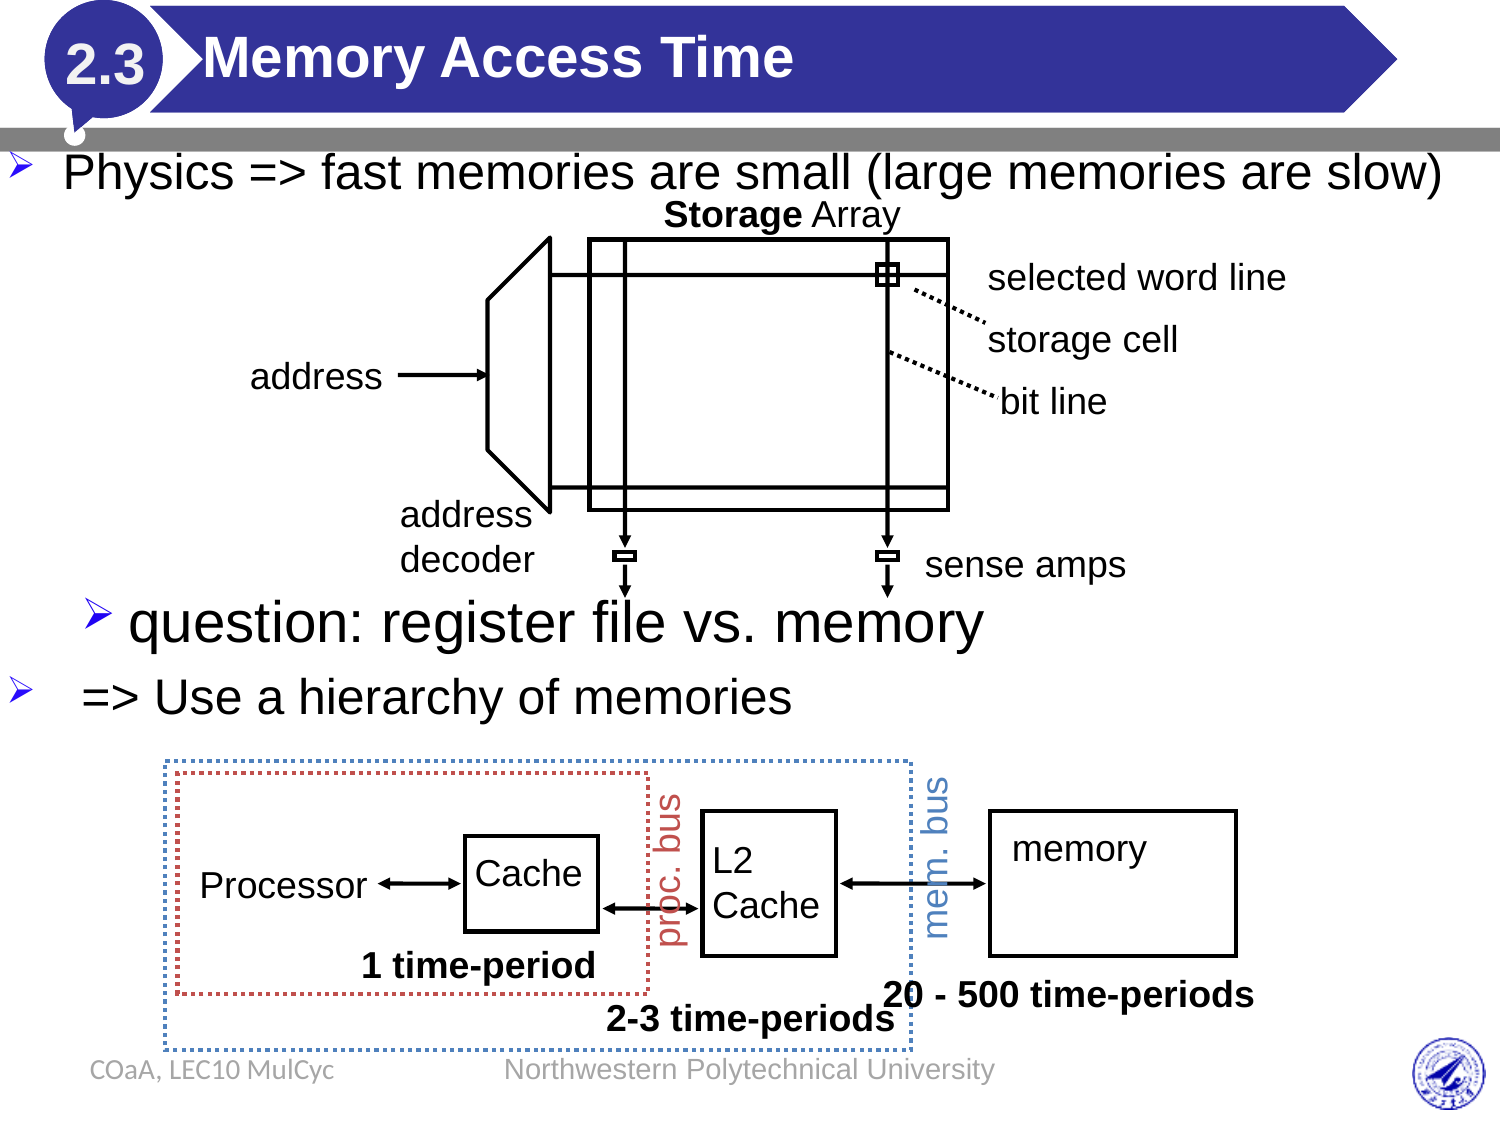

# Memory Access Time
2.3
Physics => fast memories are small (large memories are slow)

question: register file vs. memory
=> Use a hierarchy of memories
Storage Array

selected word line

storage cell
address

bit line

address
decoder

sense amps

memory
mem. bus
L2
Cache

proc. bus
Cache
Processor

1 time-period
20 - 500 time-periods
2-3 time-periods
COaA, LEC10 MulCyc
Northwestern Polytechnical University
13